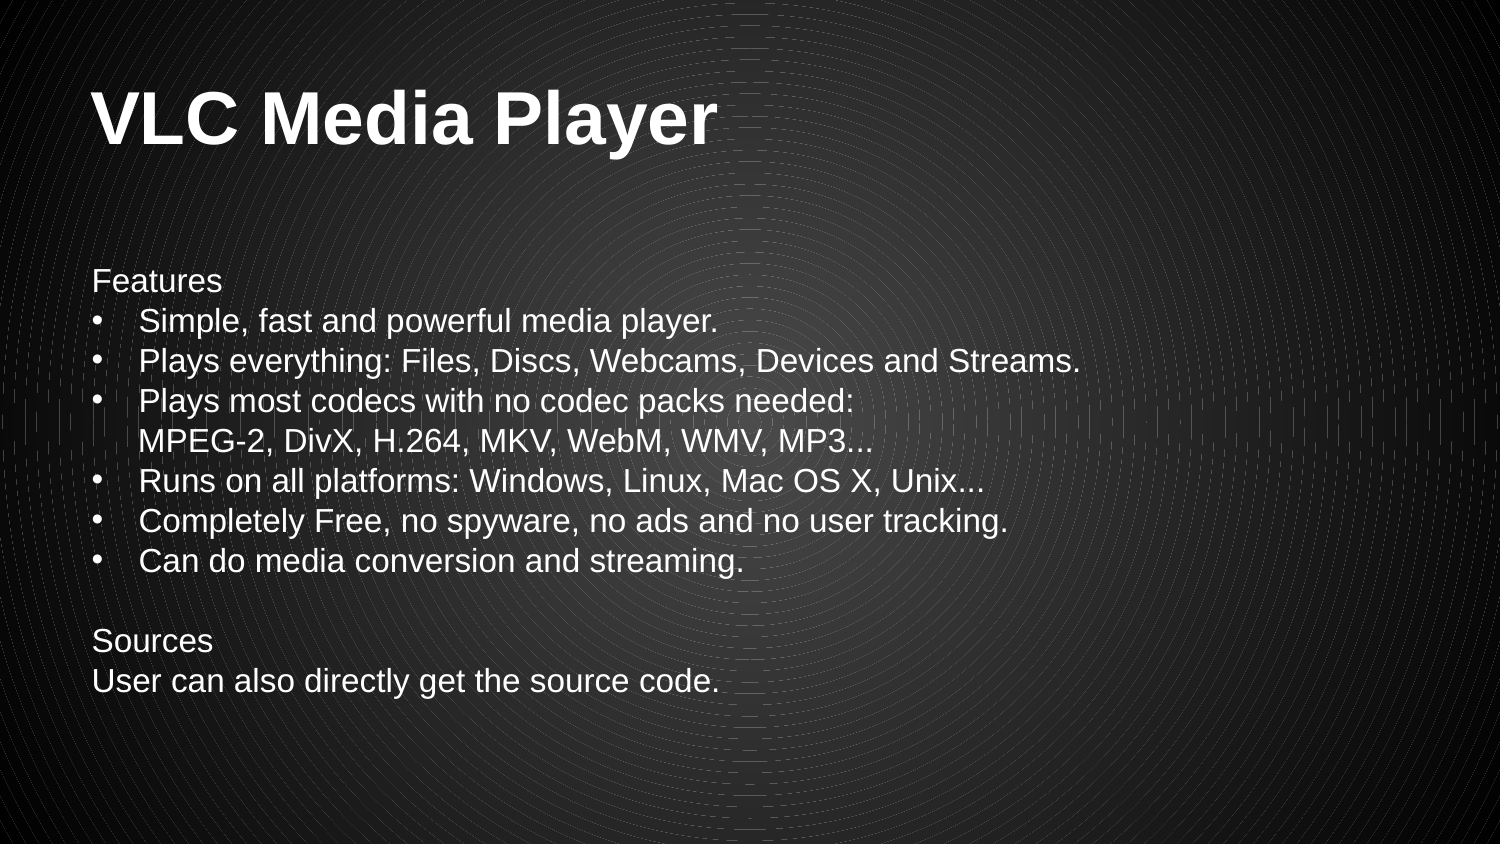

# VLC Media Player
Features
Simple, fast and powerful media player.
Plays everything: Files, Discs, Webcams, Devices and Streams.
Plays most codecs with no codec packs needed:
     MPEG-2, DivX, H.264, MKV, WebM, WMV, MP3...
Runs on all platforms: Windows, Linux, Mac OS X, Unix...
Completely Free, no spyware, no ads and no user tracking.
Can do media conversion and streaming.

Sources
User can also directly get the source code.